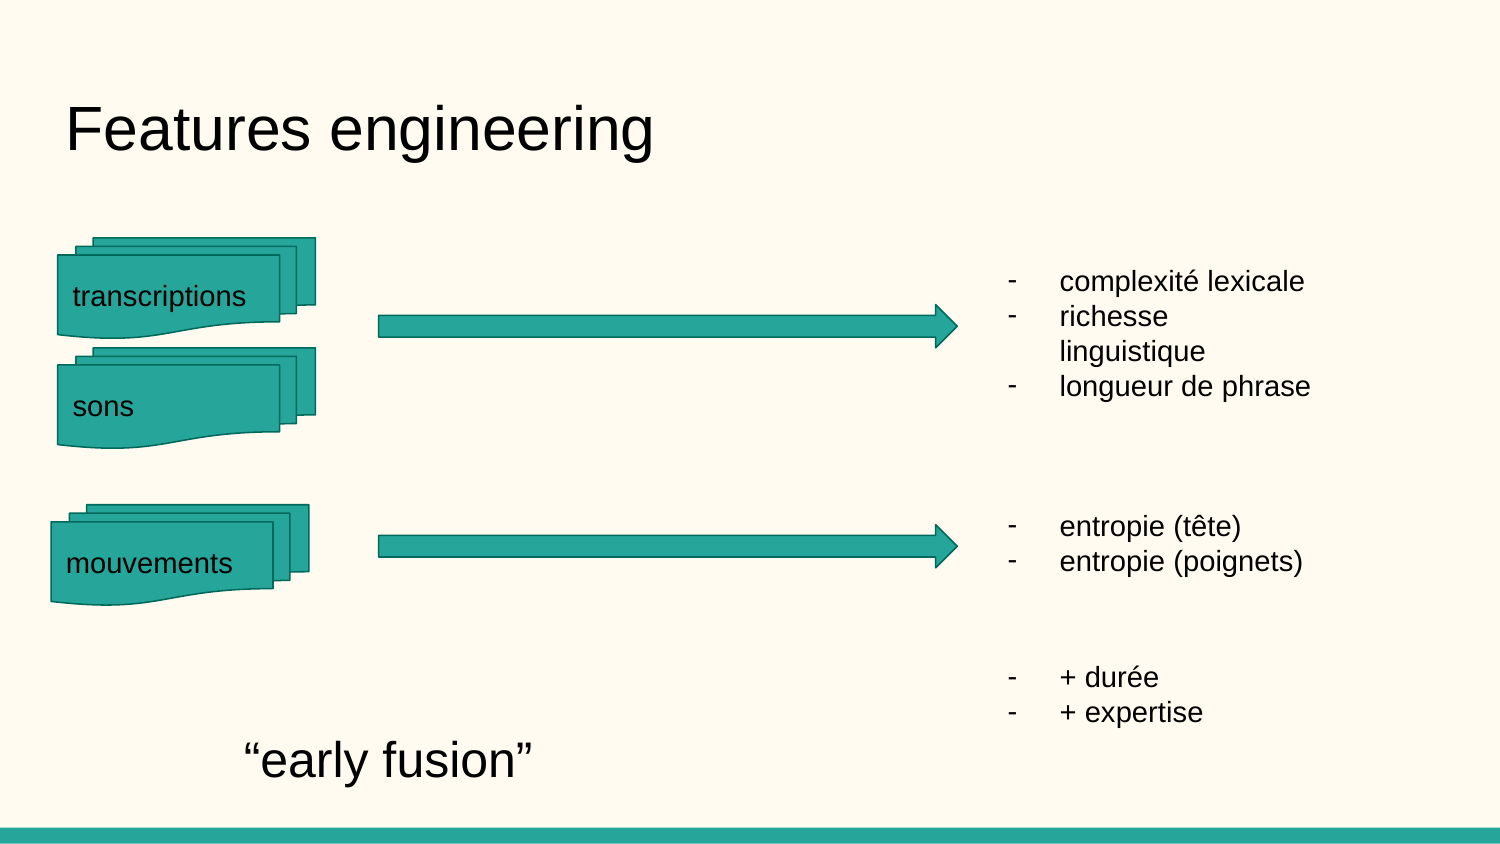

Features engineering
transcriptions
complexité lexicale
richesse linguistique
longueur de phrase

sons
entropie (tête)
entropie (poignets)
mouvements

+ durée
+ expertise
“early fusion”